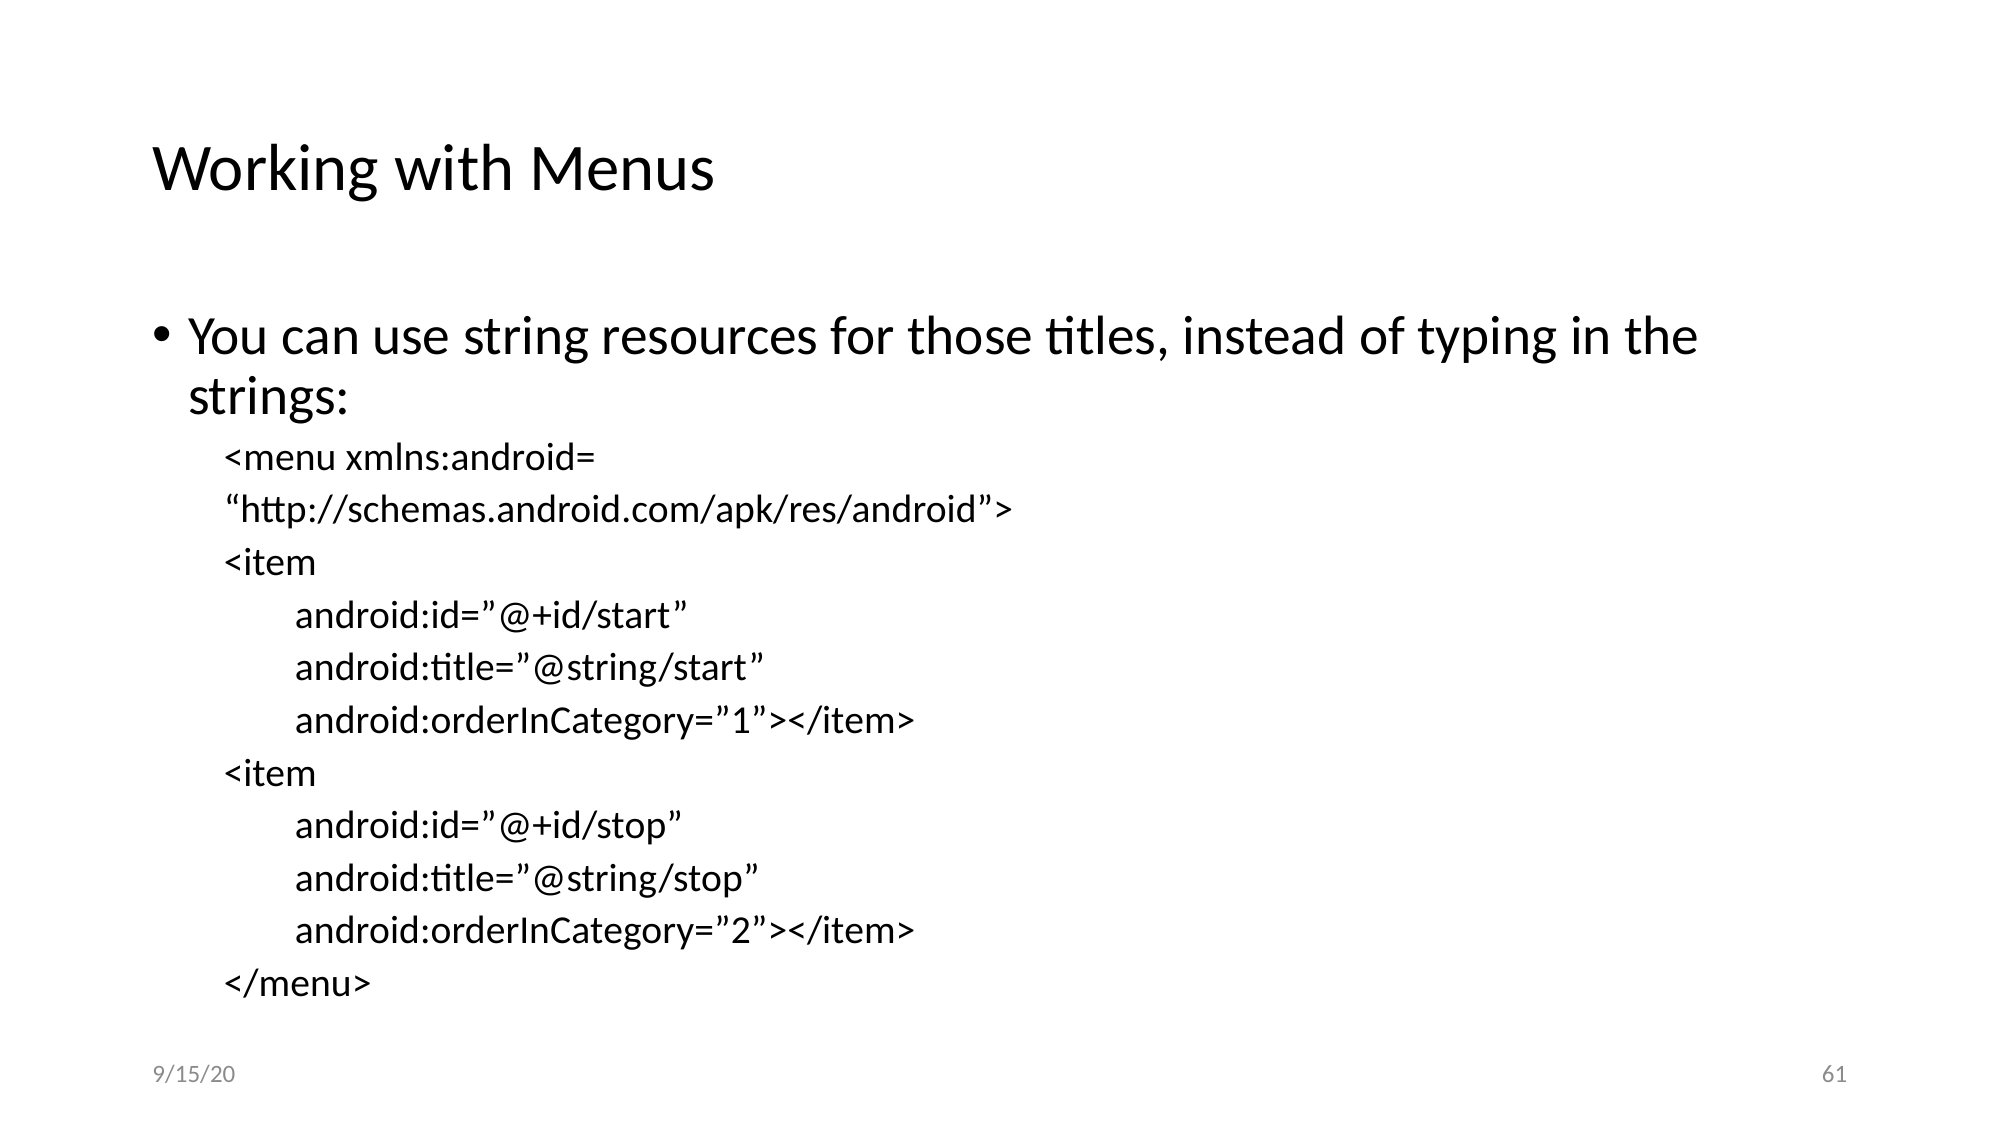

# Working with Menus
You can use string resources for those titles, instead of typing in the strings:
<menu xmlns:android=
“http://schemas.android.com/apk/res/android”>
<item
android:id=”@+id/start”
android:title=”@string/start”
android:orderInCategory=”1”></item>
<item
android:id=”@+id/stop”
android:title=”@string/stop”
android:orderInCategory=”2”></item>
</menu>
9/15/20
61